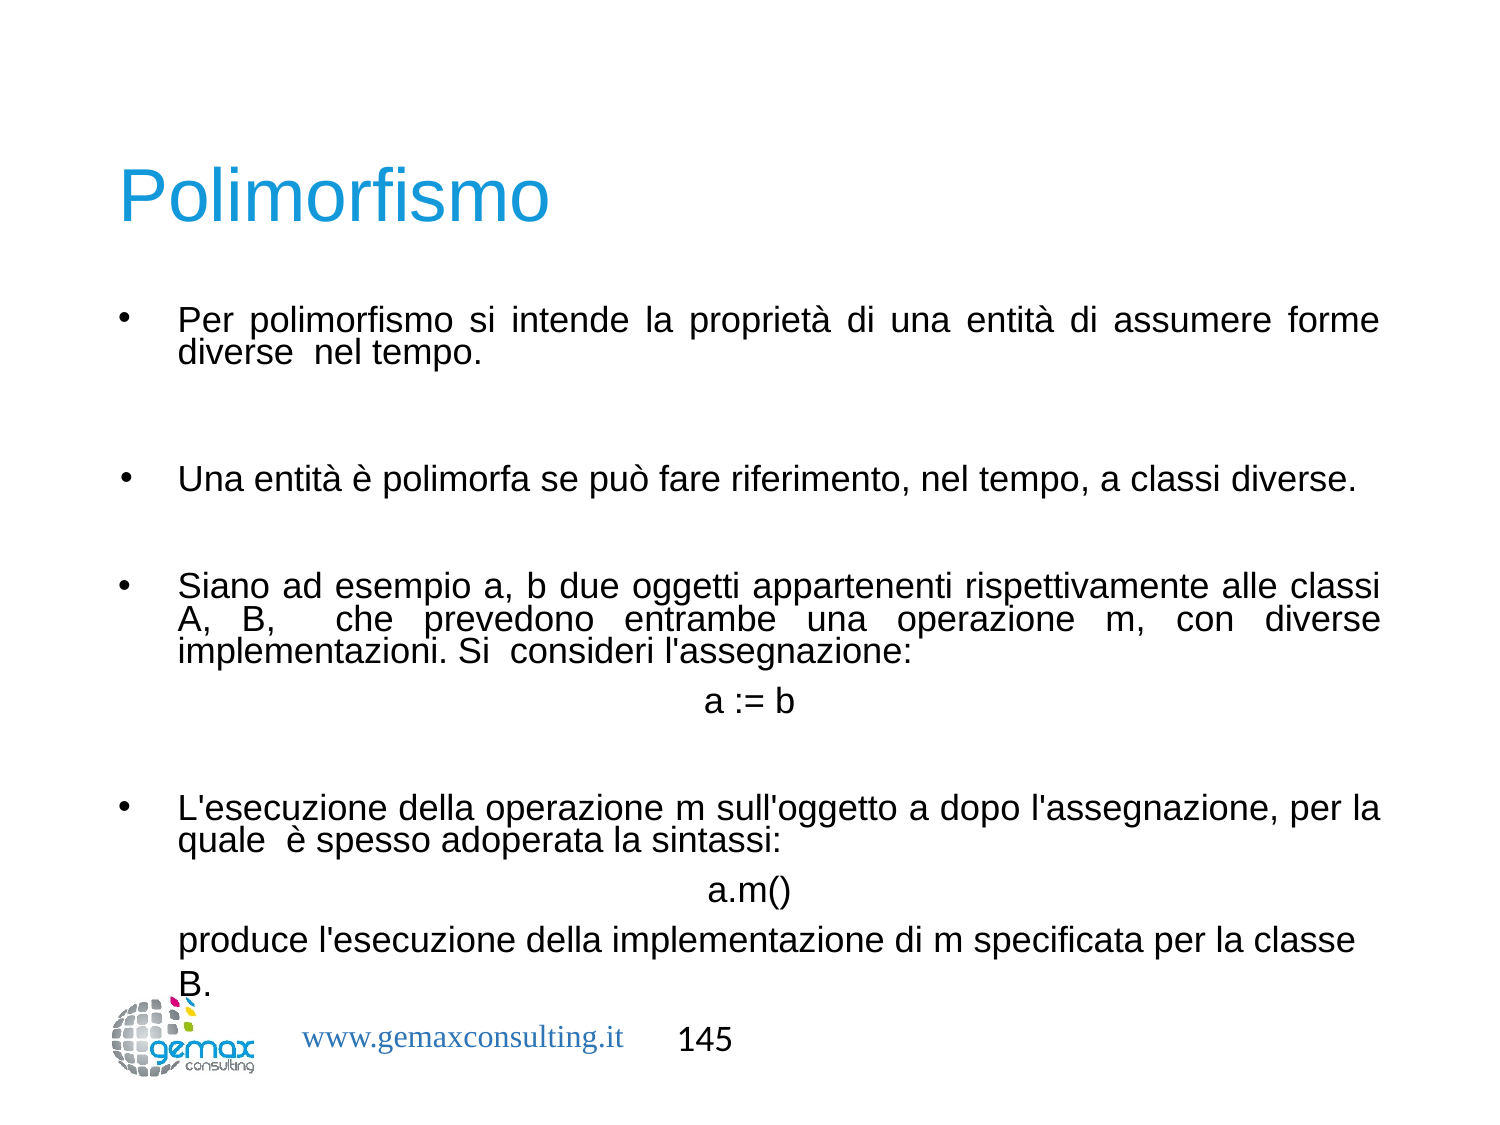

# Polimorfismo
Per polimorfismo si intende la proprietà di una entità di assumere forme diverse  nel tempo.

Una entità è polimorfa se può fare riferimento, nel tempo, a classi diverse.

Siano ad esempio a, b due oggetti appartenenti rispettivamente alle classi A, B,  che prevedono entrambe una operazione m, con diverse implementazioni. Si  consideri l'assegnazione:
a := b

L'esecuzione della operazione m sull'oggetto a dopo l'assegnazione, per la quale  è spesso adoperata la sintassi:
a.m()
produce l'esecuzione della implementazione di m specificata per la classe B.

145